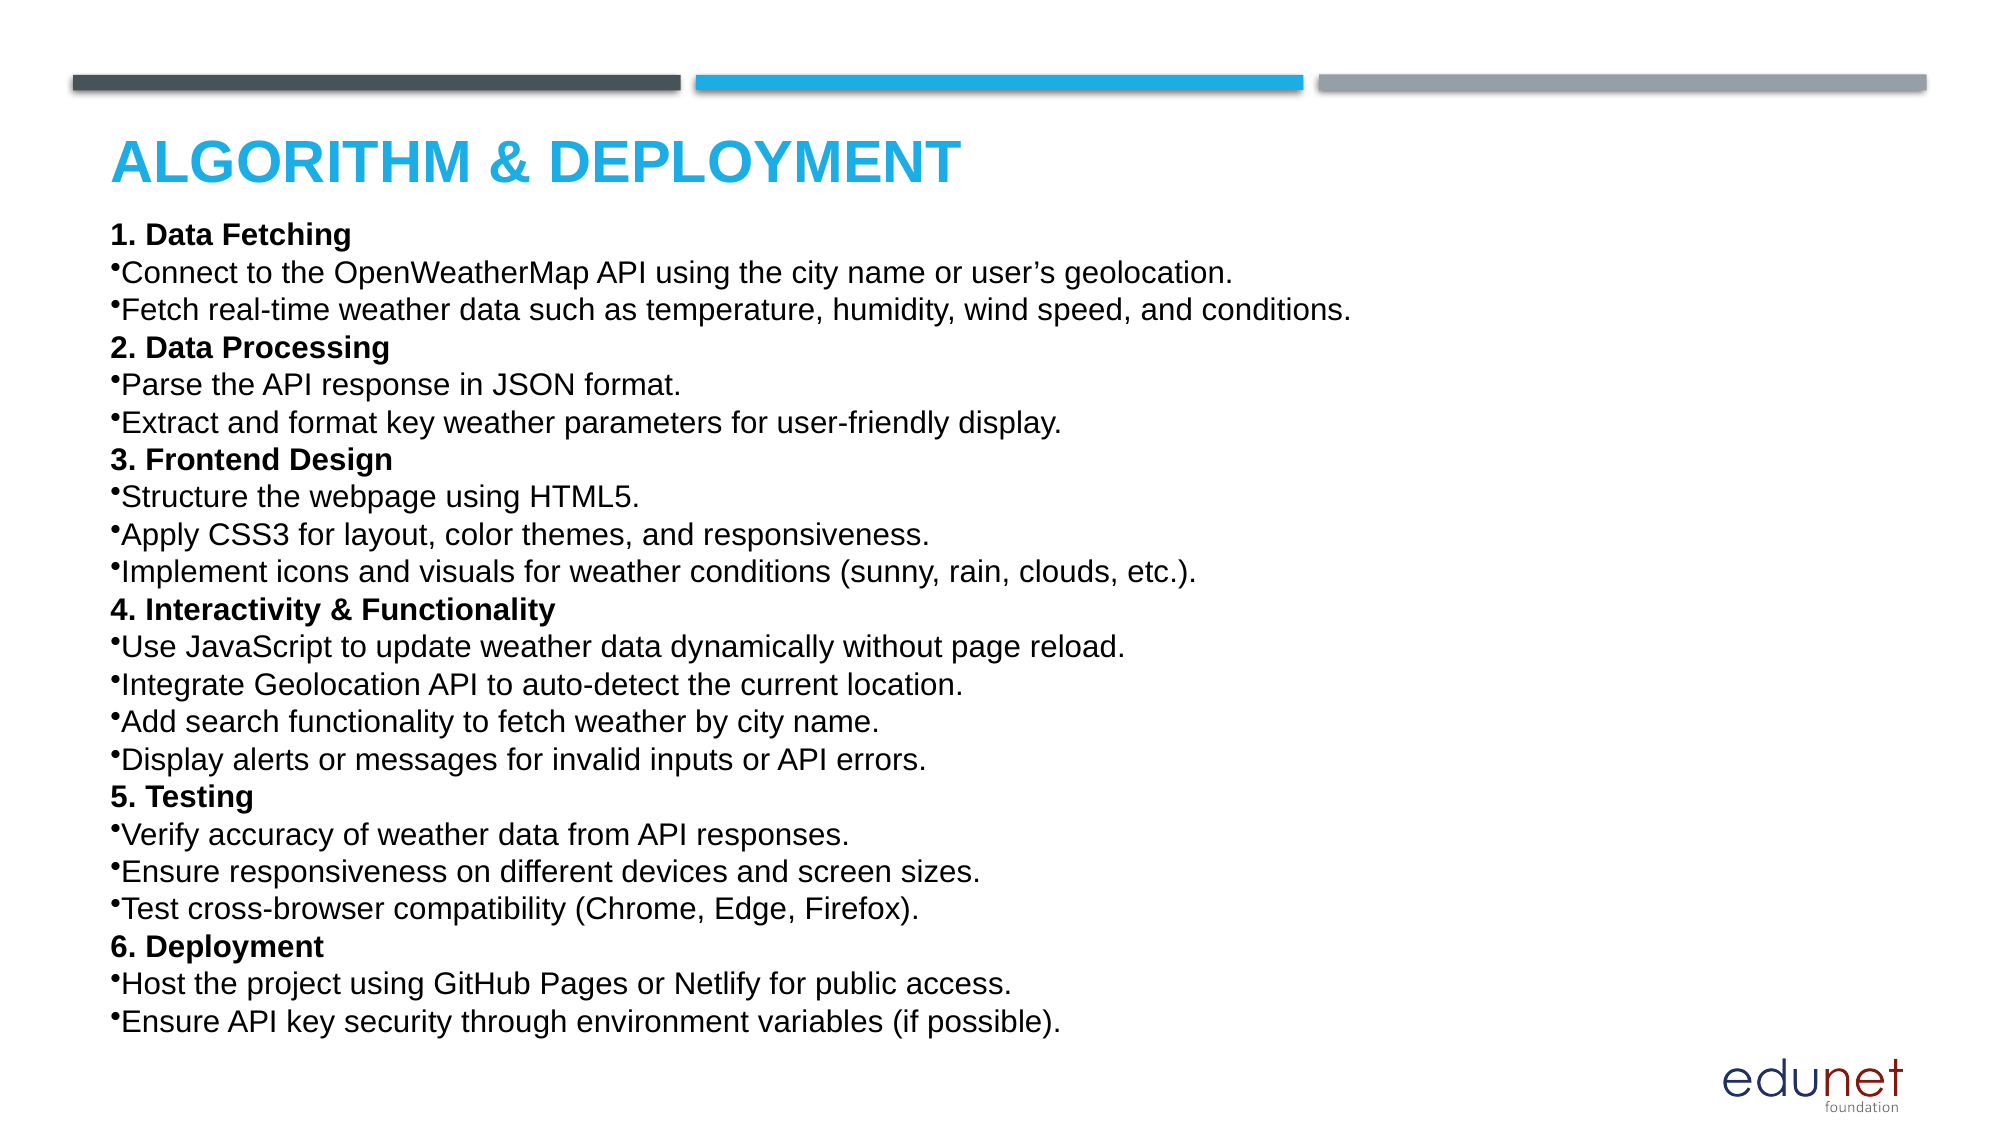

# Algorithm & Deployment
1. Data Fetching
Connect to the OpenWeatherMap API using the city name or user’s geolocation.
Fetch real-time weather data such as temperature, humidity, wind speed, and conditions.
2. Data Processing
Parse the API response in JSON format.
Extract and format key weather parameters for user-friendly display.
3. Frontend Design
Structure the webpage using HTML5.
Apply CSS3 for layout, color themes, and responsiveness.
Implement icons and visuals for weather conditions (sunny, rain, clouds, etc.).
4. Interactivity & Functionality
Use JavaScript to update weather data dynamically without page reload.
Integrate Geolocation API to auto-detect the current location.
Add search functionality to fetch weather by city name.
Display alerts or messages for invalid inputs or API errors.
5. Testing
Verify accuracy of weather data from API responses.
Ensure responsiveness on different devices and screen sizes.
Test cross-browser compatibility (Chrome, Edge, Firefox).
6. Deployment
Host the project using GitHub Pages or Netlify for public access.
Ensure API key security through environment variables (if possible).